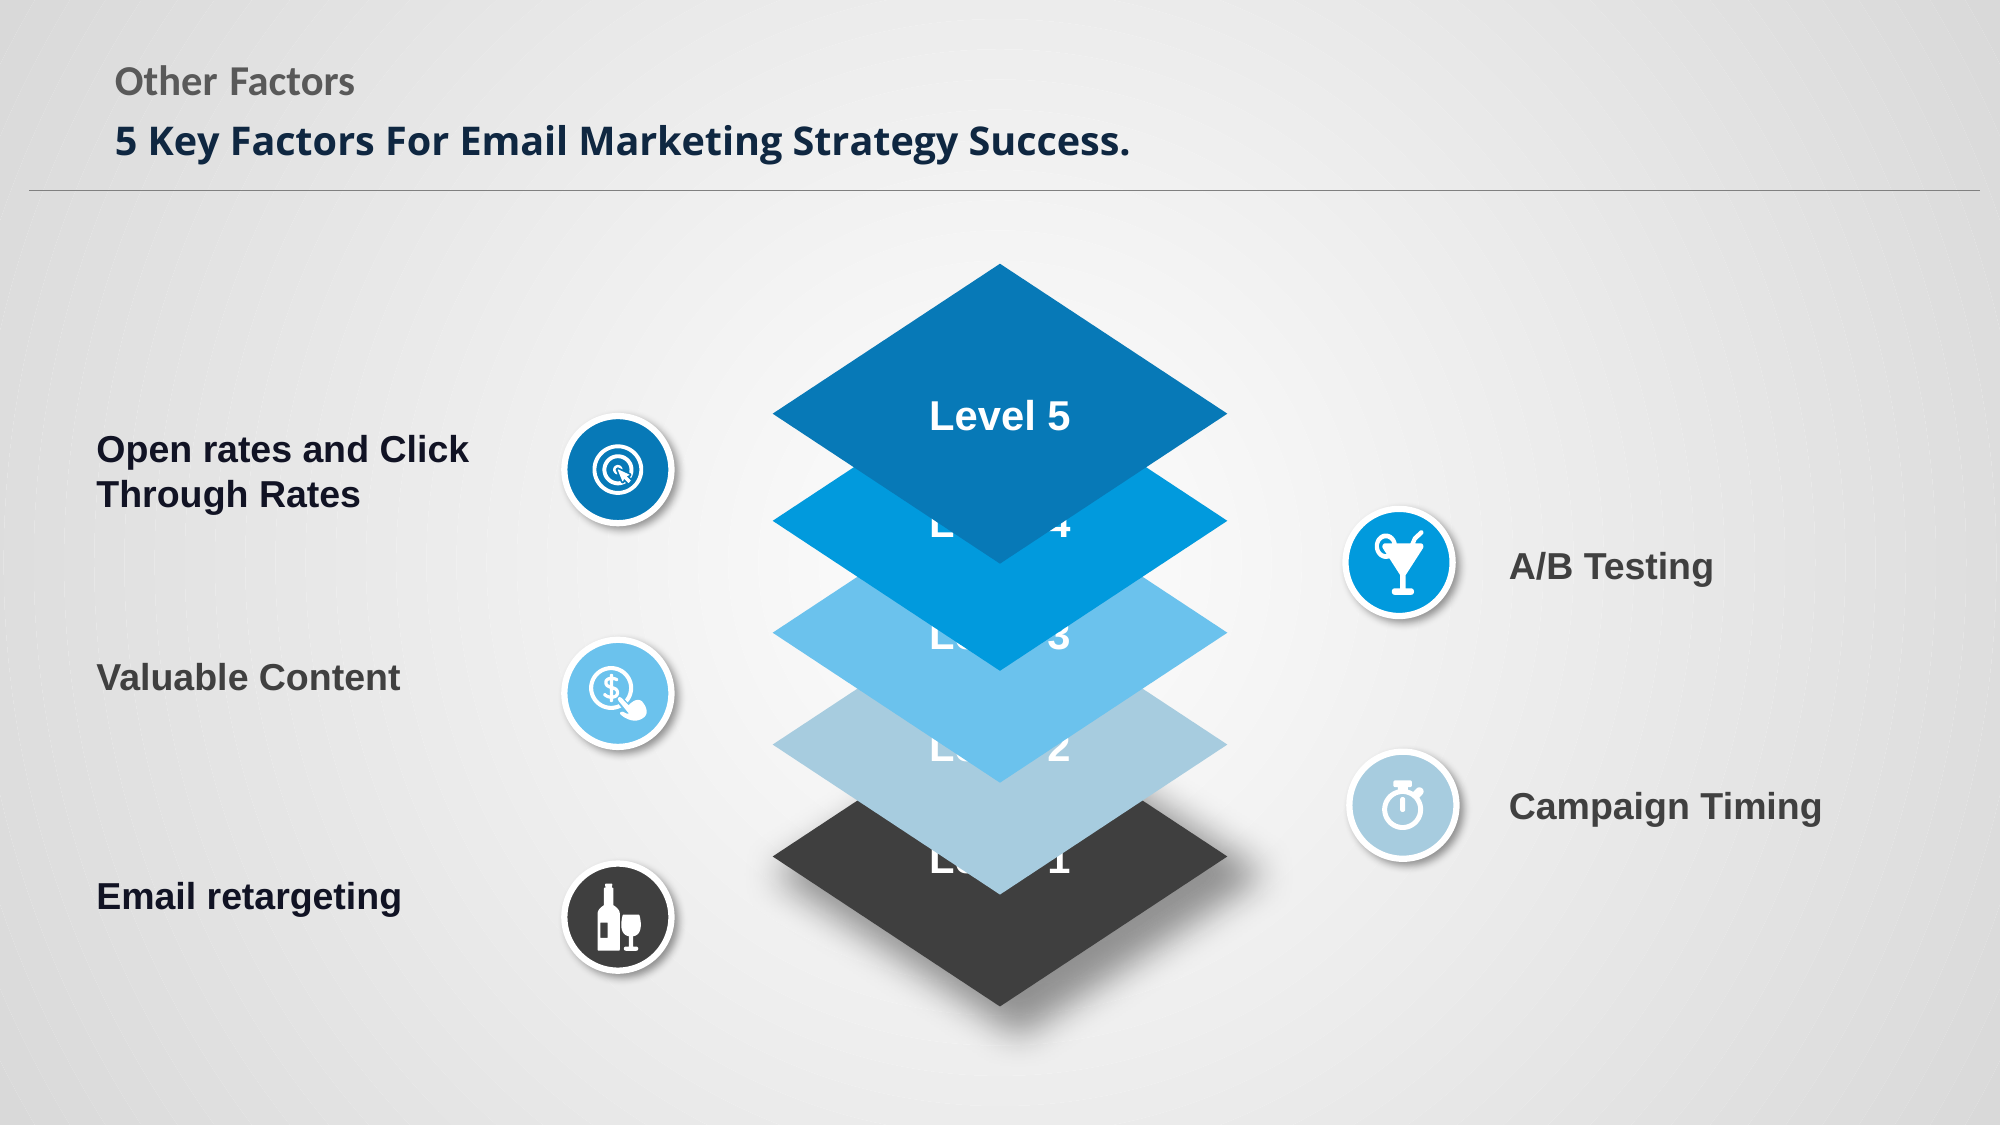

# Other Factors
5 Key Factors For Email Marketing Strategy Success.

Level 5
Level 4
Level 3
Level 2
Level 1

Open rates and Click Through Rates

A/B Testing

Valuable Content

Campaign Timing

Email retargeting